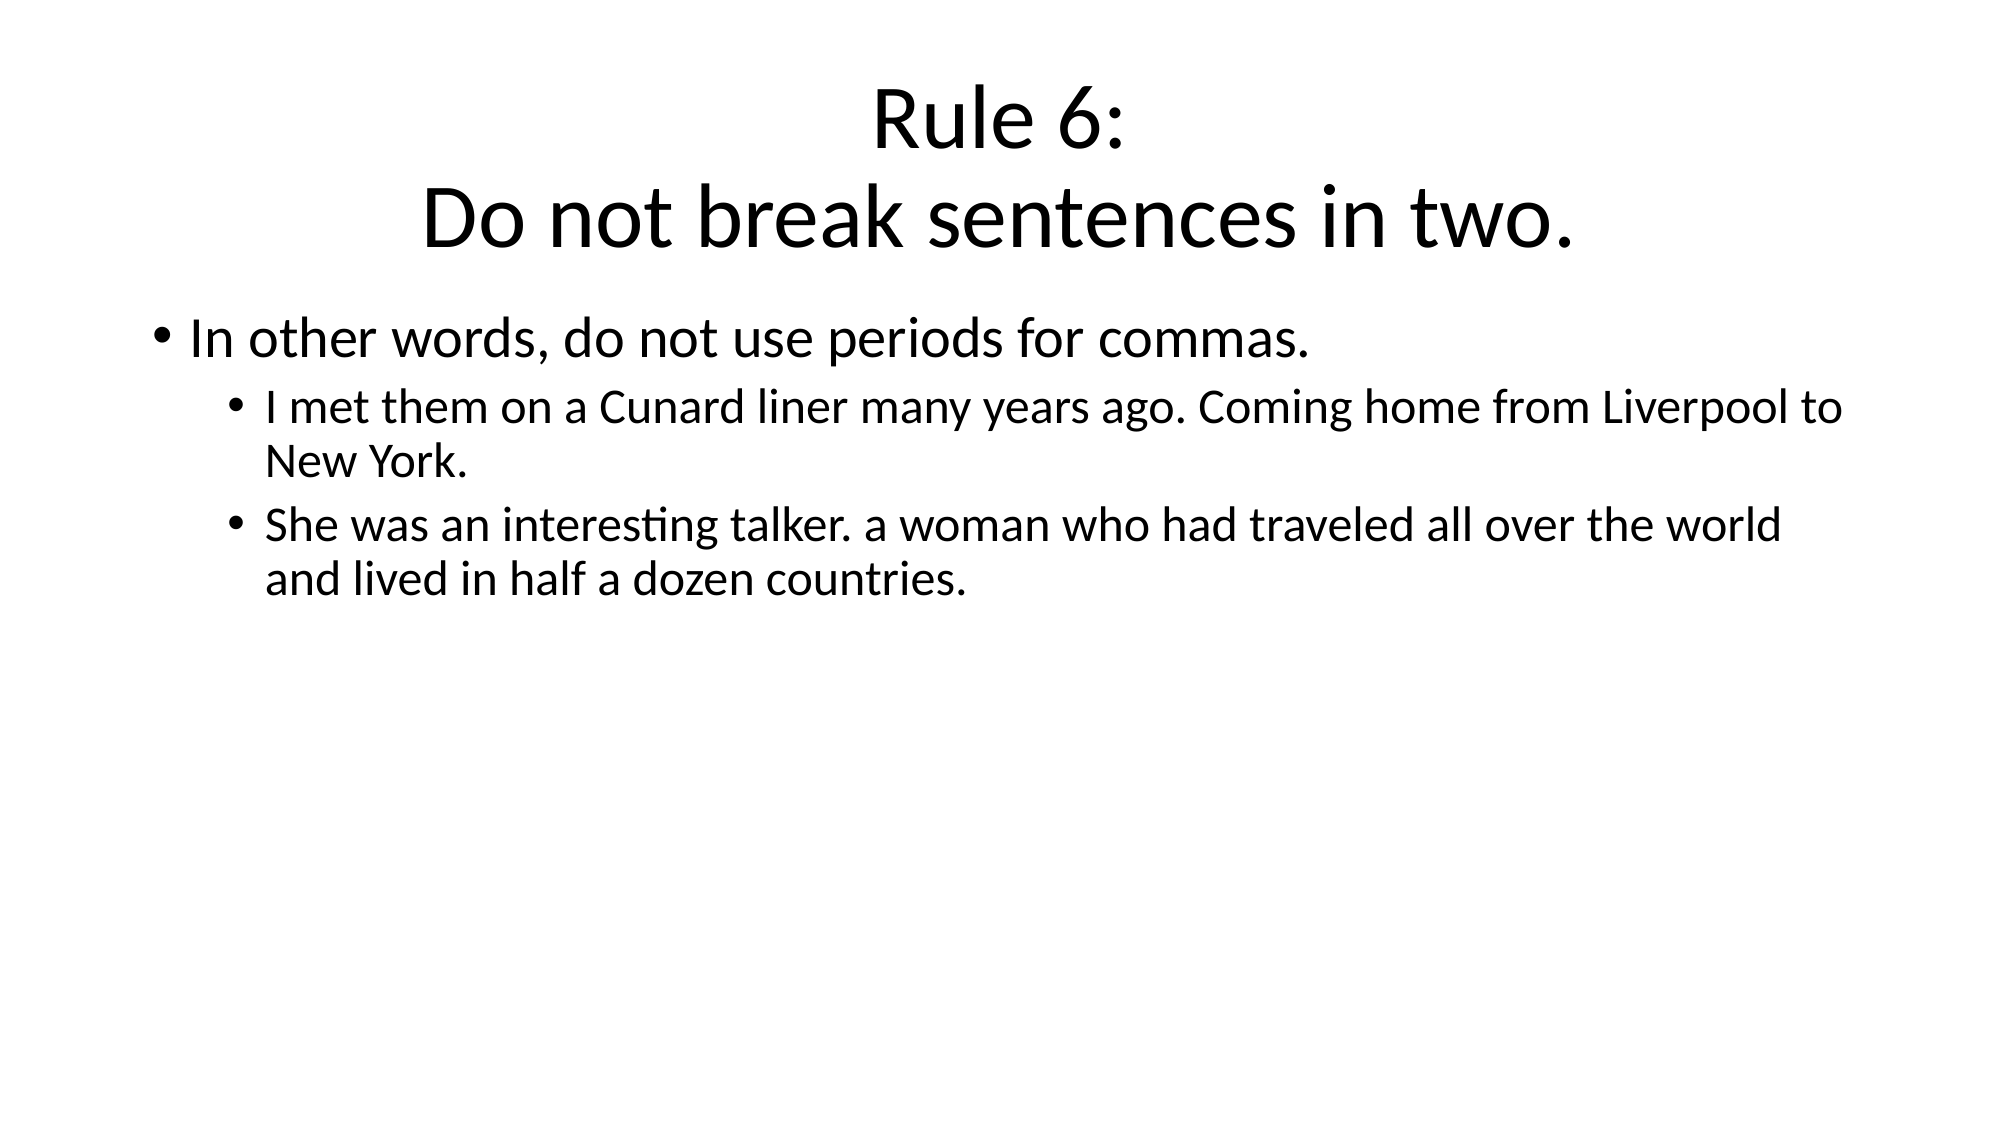

# Rule 6: Do not break sentences in two.
In other words, do not use periods for commas.
I met them on a Cunard liner many years ago. Coming home from Liverpool to New York.
She was an interesting talker. a woman who had traveled all over the world and lived in half a dozen countries.